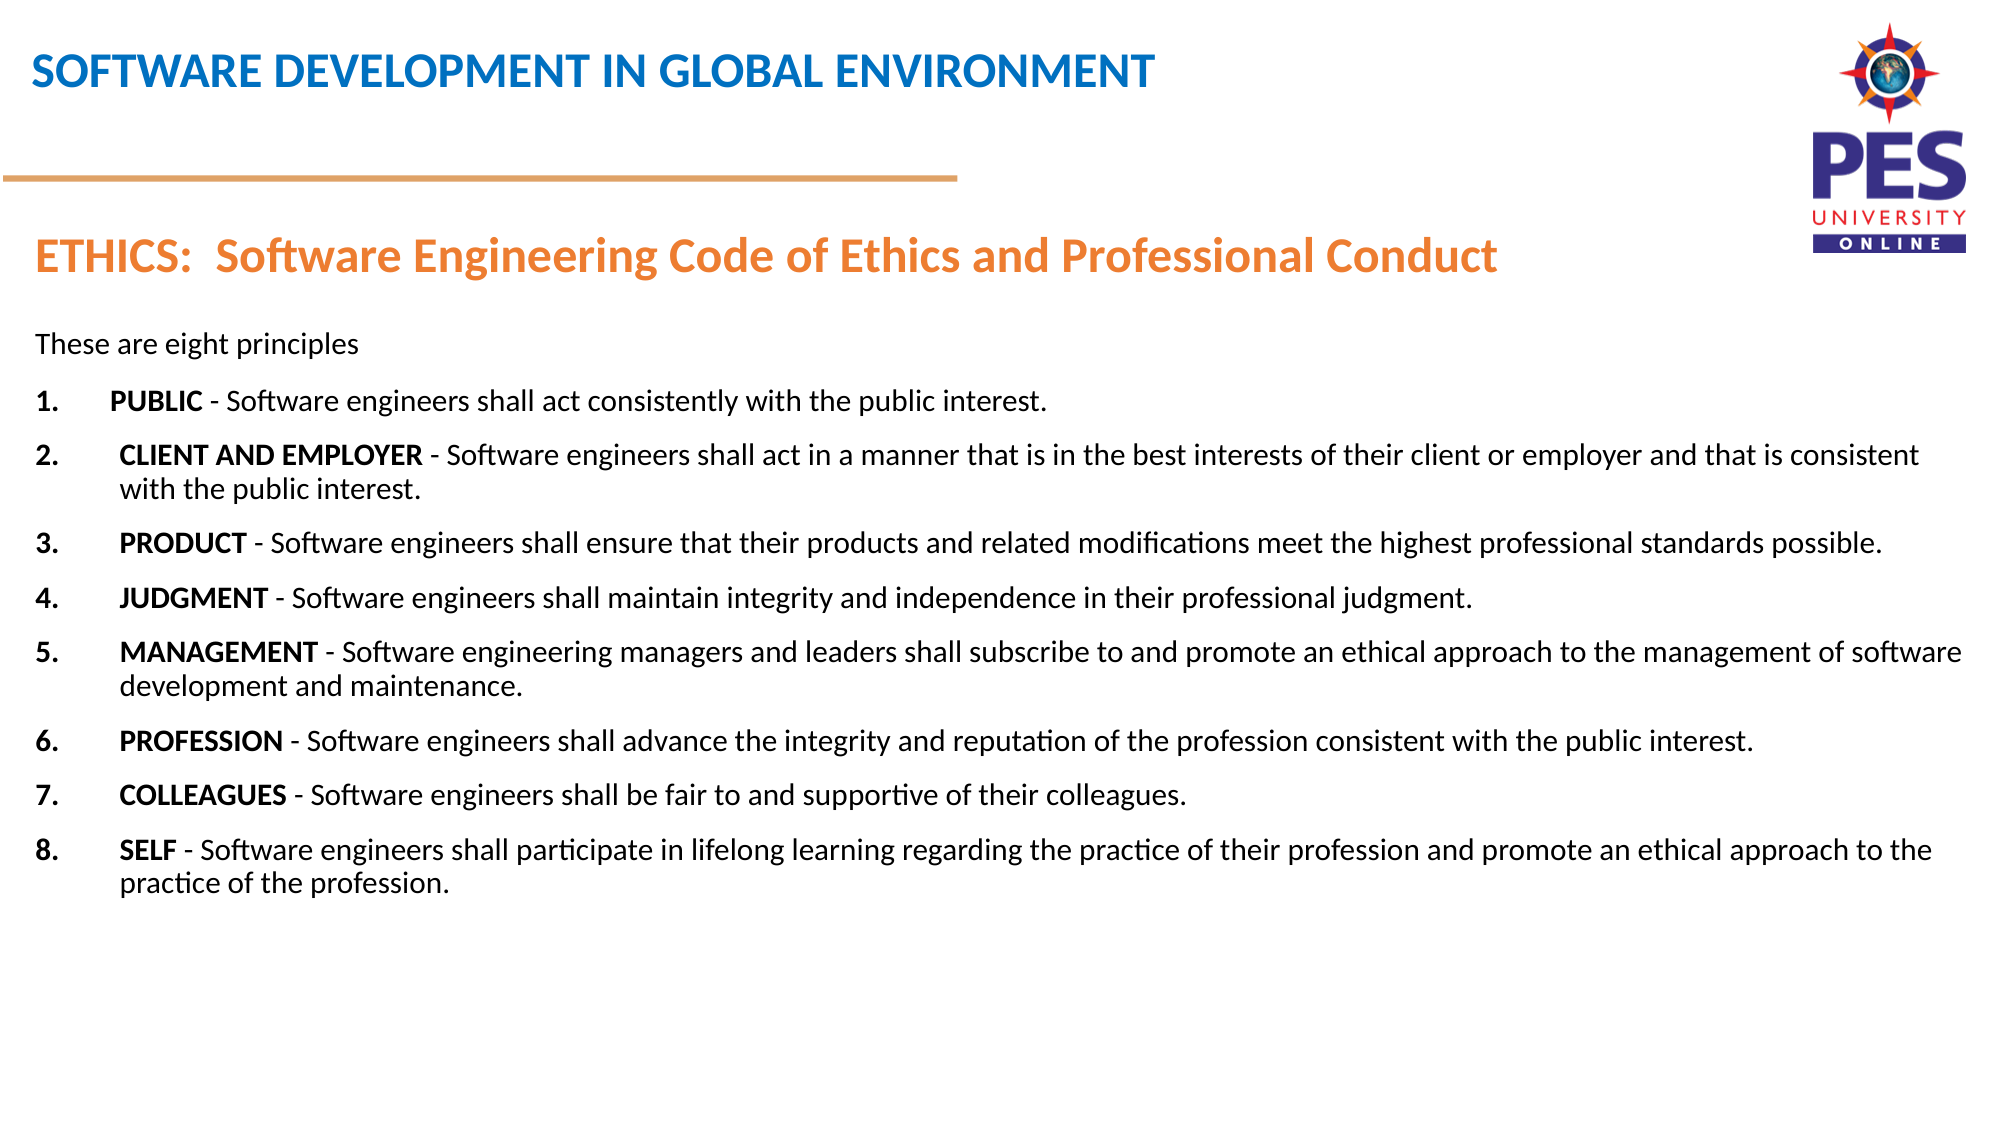

ETHICS:  Software Engineering Code of Ethics and Professional Conduct
These are eight principles
PUBLIC - Software engineers shall act consistently with the public interest.
CLIENT AND EMPLOYER - Software engineers shall act in a manner that is in the best interests of their client or employer and that is consistent with the public interest.
PRODUCT - Software engineers shall ensure that their products and related modifications meet the highest professional standards possible.
JUDGMENT - Software engineers shall maintain integrity and independence in their professional judgment.
MANAGEMENT - Software engineering managers and leaders shall subscribe to and promote an ethical approach to the management of software development and maintenance.
PROFESSION - Software engineers shall advance the integrity and reputation of the profession consistent with the public interest.
COLLEAGUES - Software engineers shall be fair to and supportive of their colleagues.
SELF - Software engineers shall participate in lifelong learning regarding the practice of their profession and promote an ethical approach to the practice of the profession.